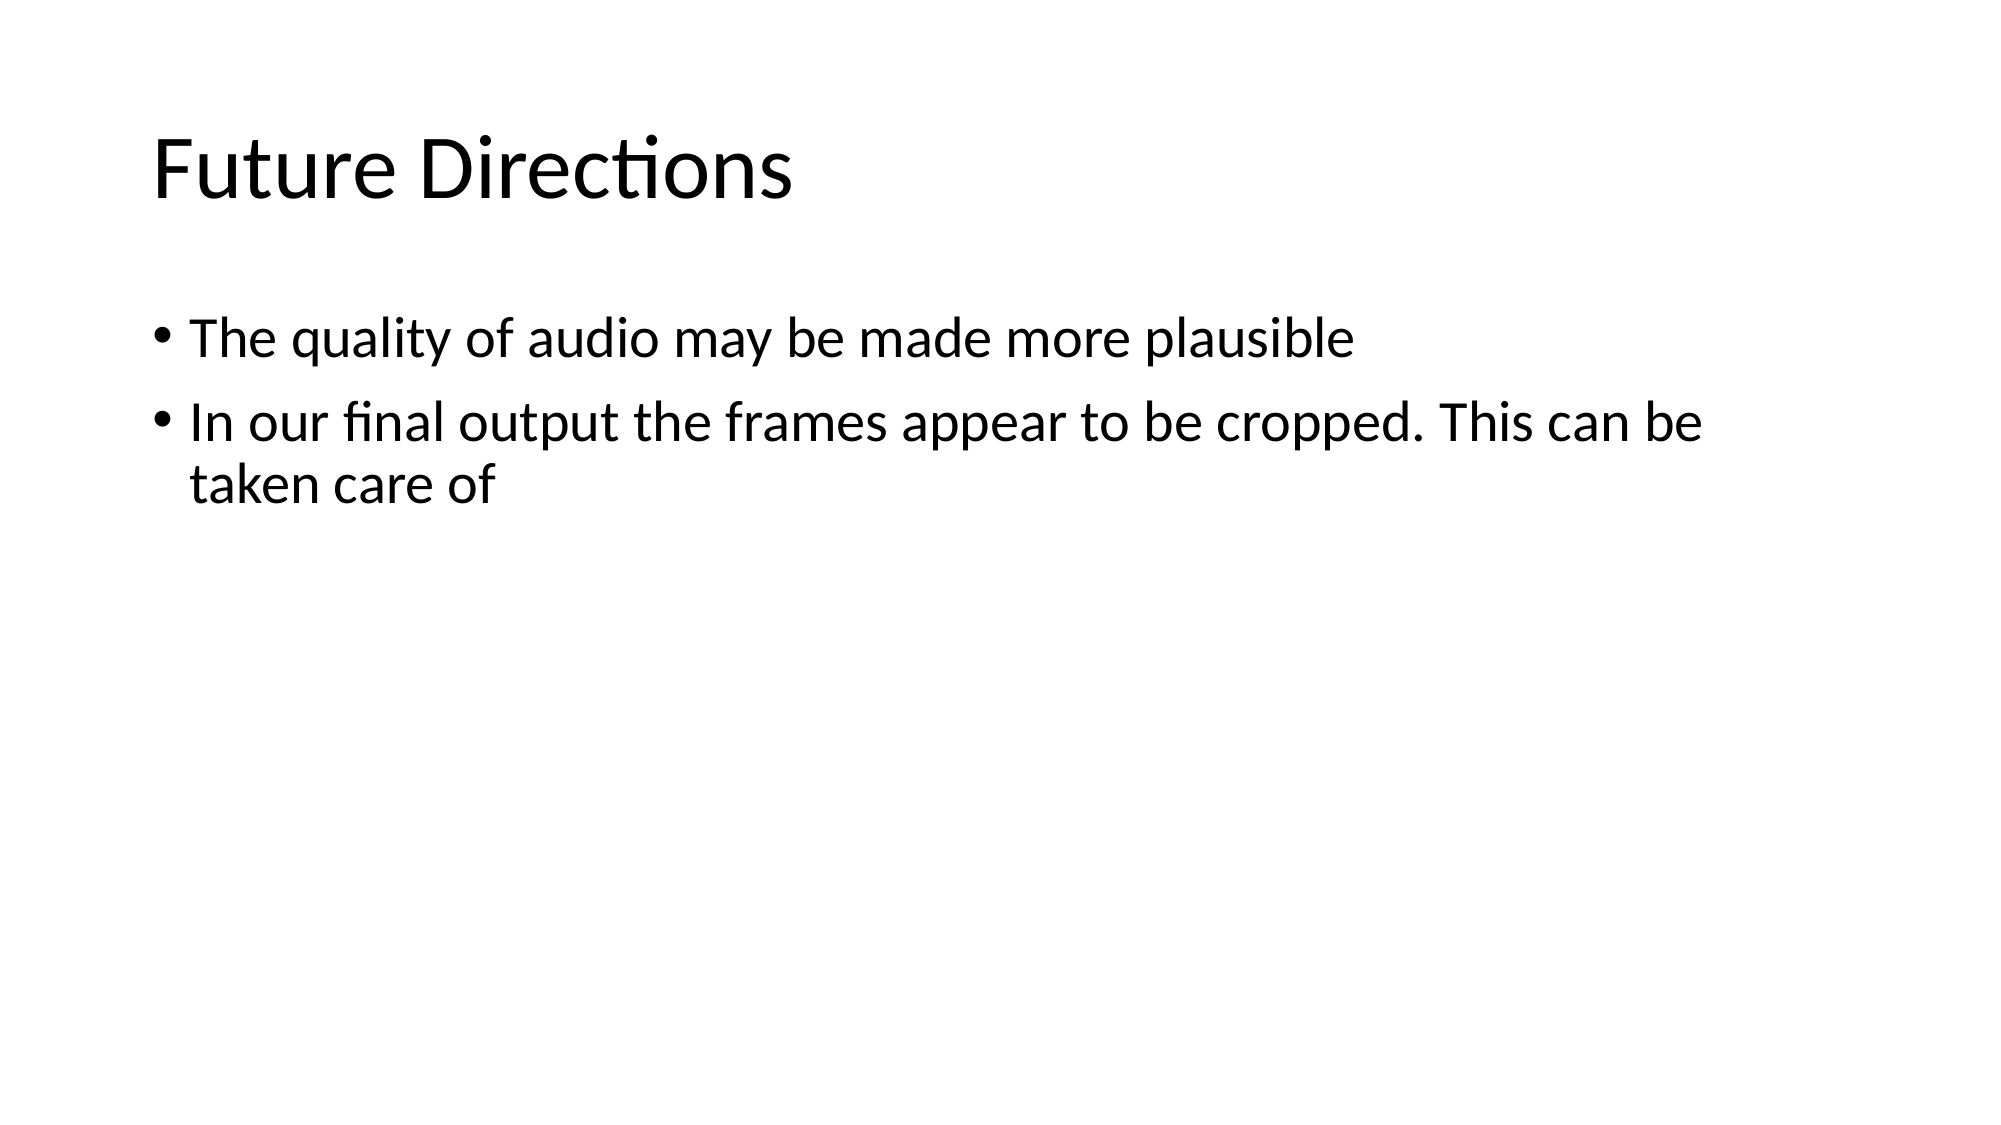

# Future Directions
The quality of audio may be made more plausible
In our final output the frames appear to be cropped. This can be taken care of